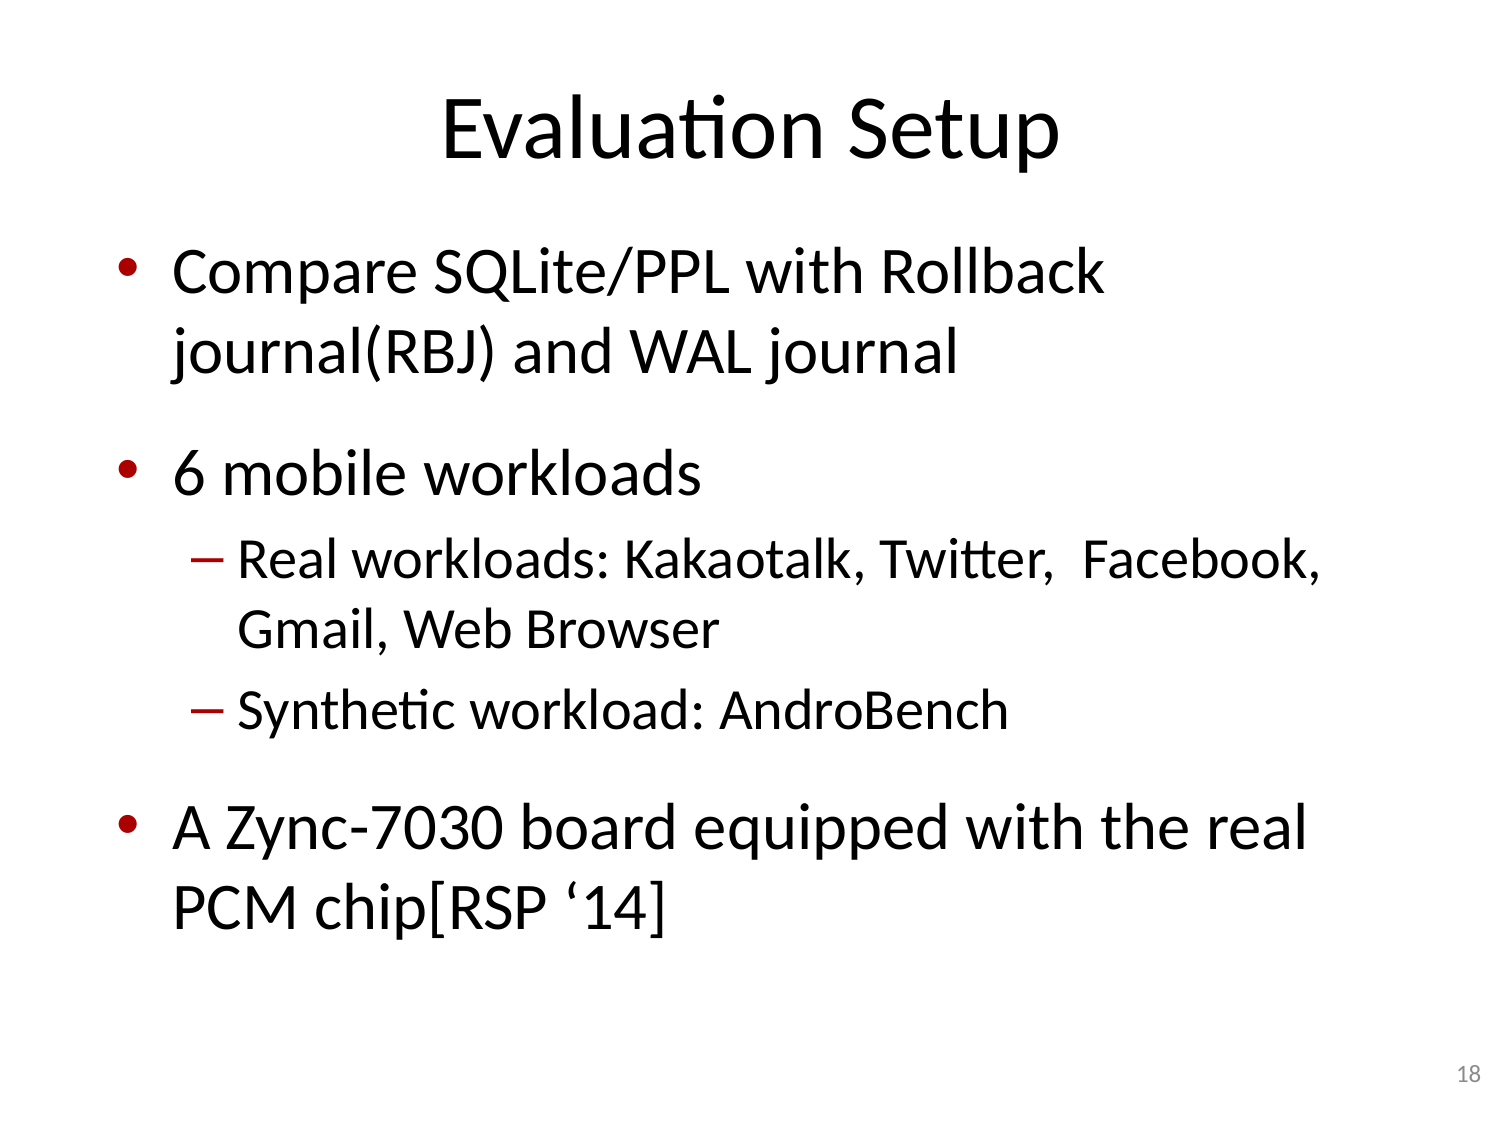

# Evaluation Setup
Compare SQLite/PPL with Rollback journal(RBJ) and WAL journal
6 mobile workloads
Real workloads: Kakaotalk, Twitter,  Facebook, Gmail, Web Browser
Synthetic workload: AndroBench
A Zync-7030 board equipped with the real PCM chip[RSP ‘14]

18